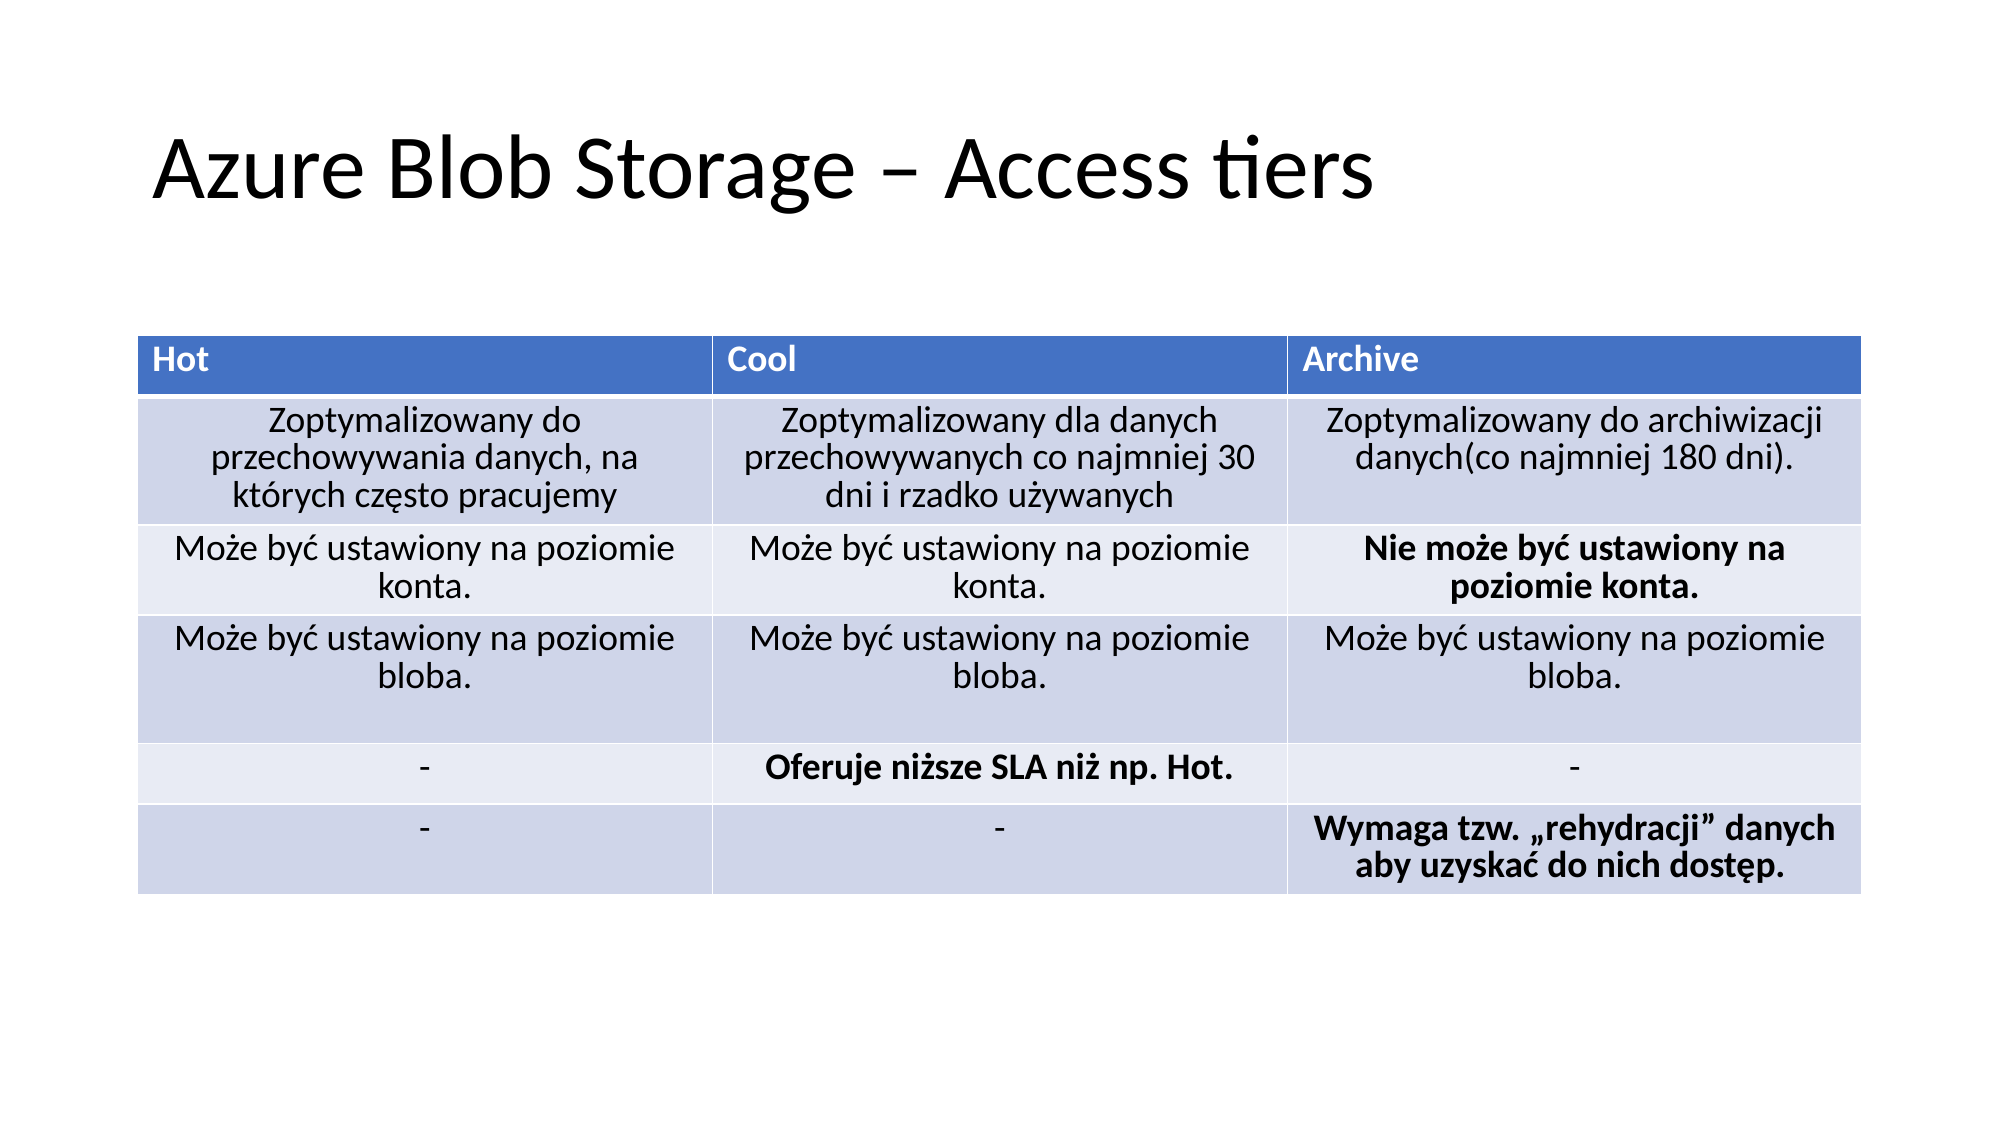

# Azure Blob Storage – Access tiers
| Hot | Cool | Archive |
| --- | --- | --- |
| Zoptymalizowany do przechowywania danych, na których często pracujemy | Zoptymalizowany dla danych przechowywanych co najmniej 30 dni i rzadko używanych | Zoptymalizowany do archiwizacji danych(co najmniej 180 dni). |
| Może być ustawiony na poziomie konta. | Może być ustawiony na poziomie konta. | Nie może być ustawiony na poziomie konta. |
| Może być ustawiony na poziomie bloba. | Może być ustawiony na poziomie bloba. | Może być ustawiony na poziomie bloba. |
| - | Oferuje niższe SLA niż np. Hot. | - |
| - | - | Wymaga tzw. „rehydracji” danych aby uzyskać do nich dostęp. |